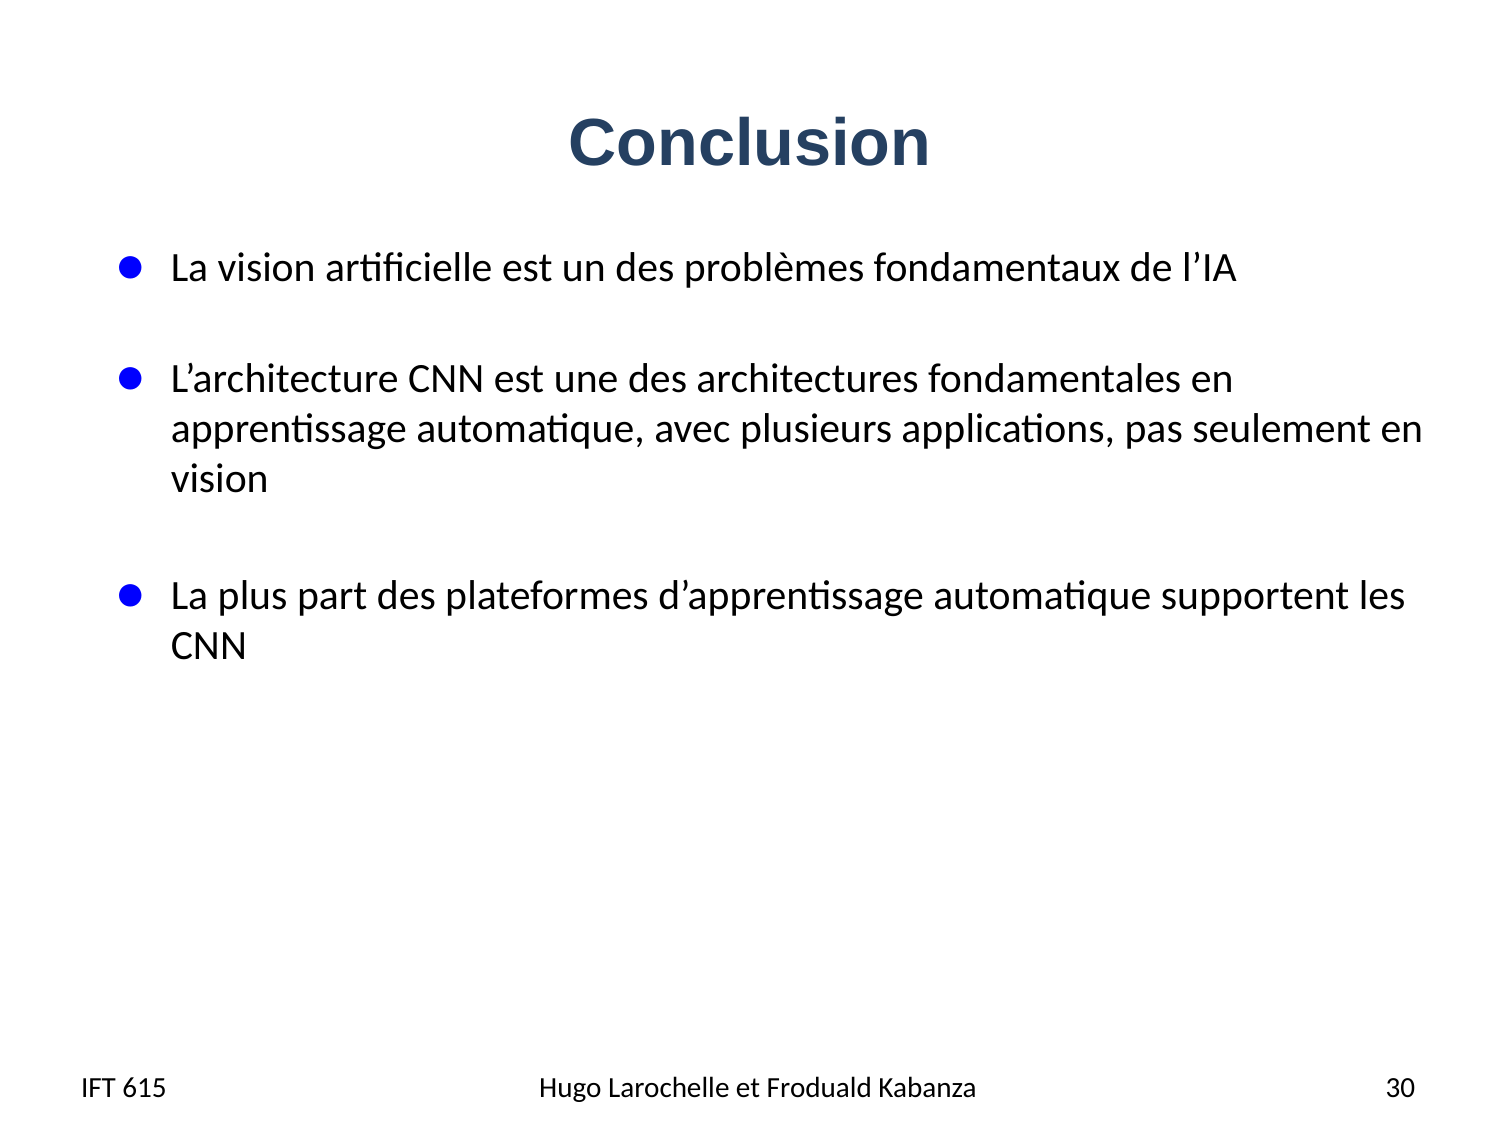

# Conclusion
La vision artificielle est un des problèmes fondamentaux de l’IA

L’architecture CNN est une des architectures fondamentales en apprentissage automatique, avec plusieurs applications, pas seulement en vision

La plus part des plateformes d’apprentissage automatique supportent les CNN

IFT 615
Hugo Larochelle et Froduald Kabanza
30